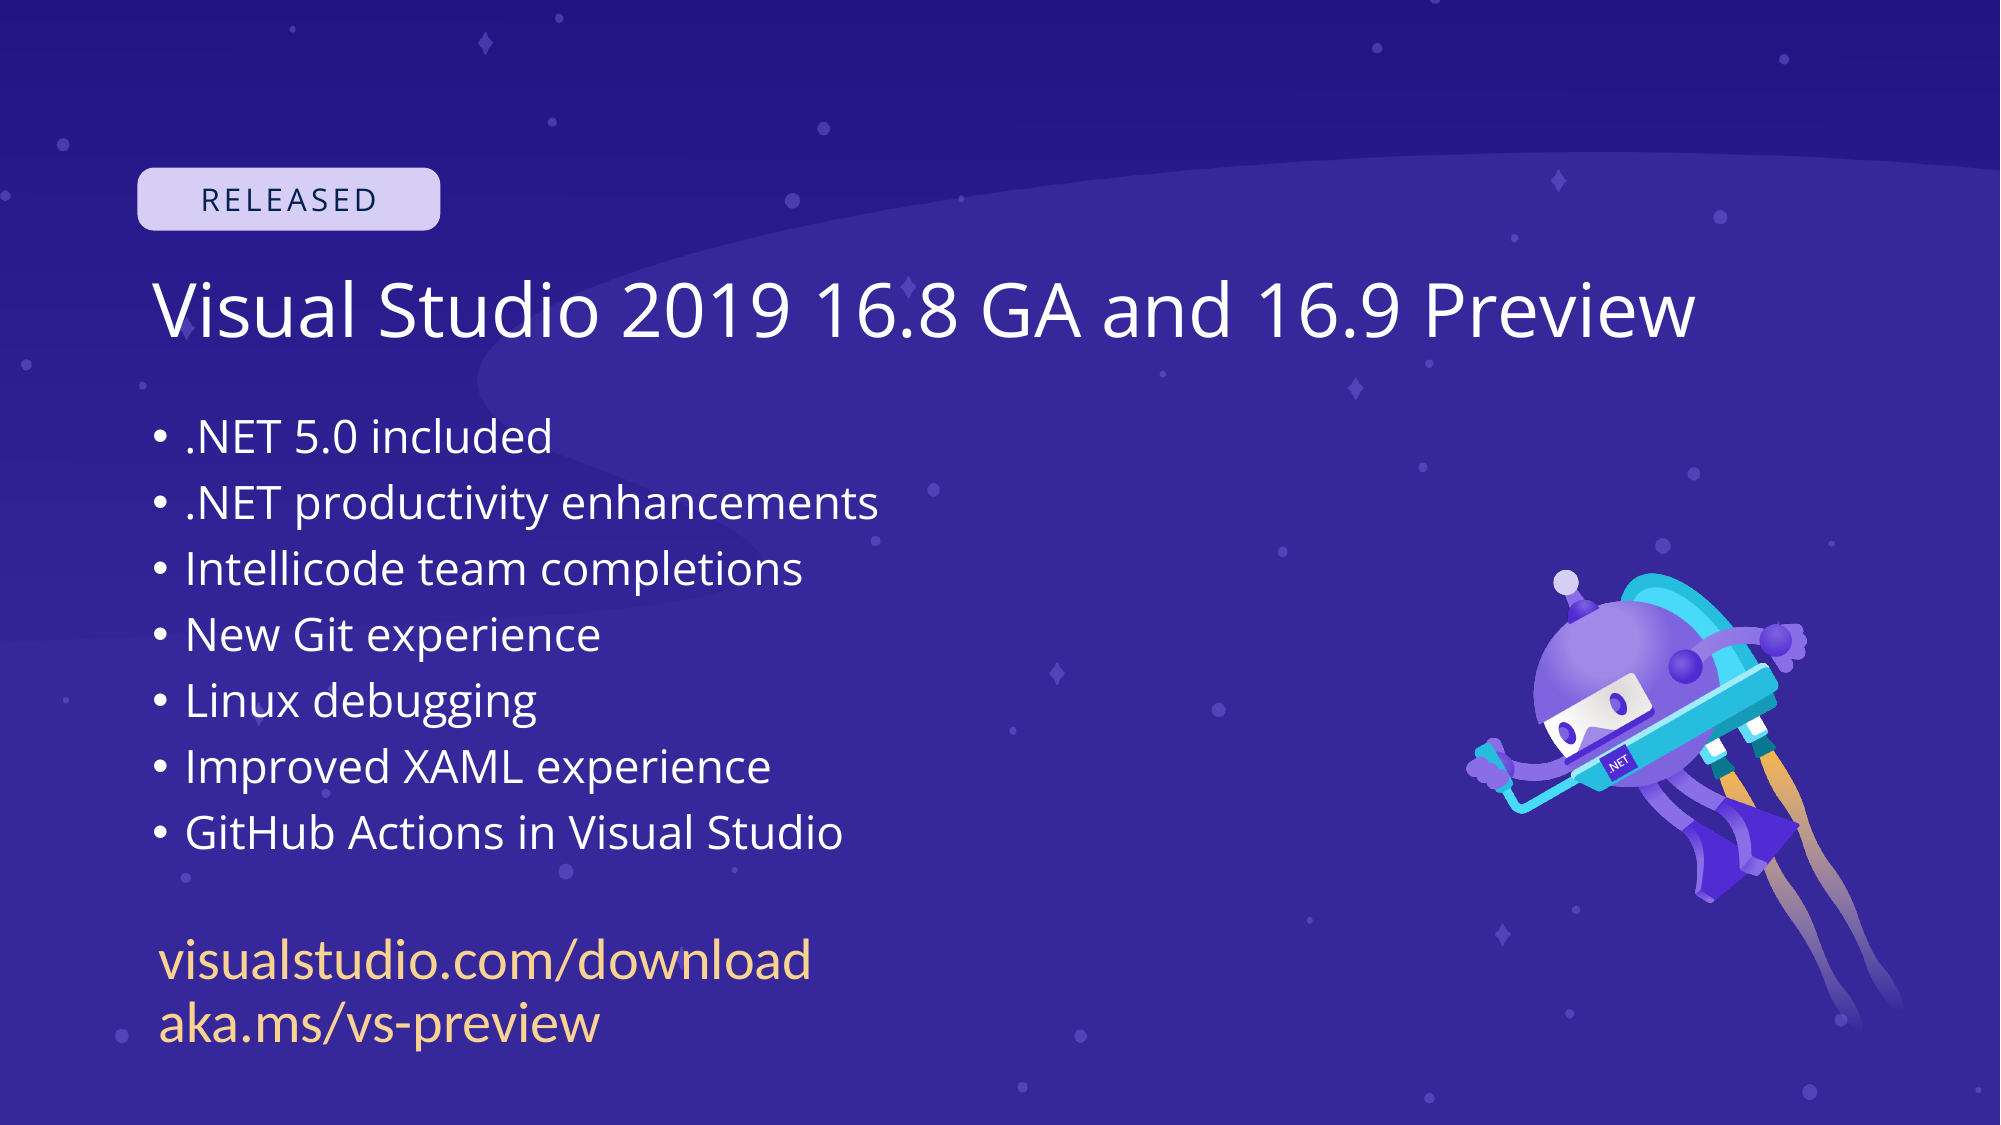

# Visual Studio 2019 16.8 GA and 16.9 Preview
.NET 5.0 included
.NET productivity enhancements
Intellicode team completions
New Git experience
Linux debugging
Improved XAML experience
GitHub Actions in Visual Studio

visualstudio.com/download
aka.ms/vs-preview